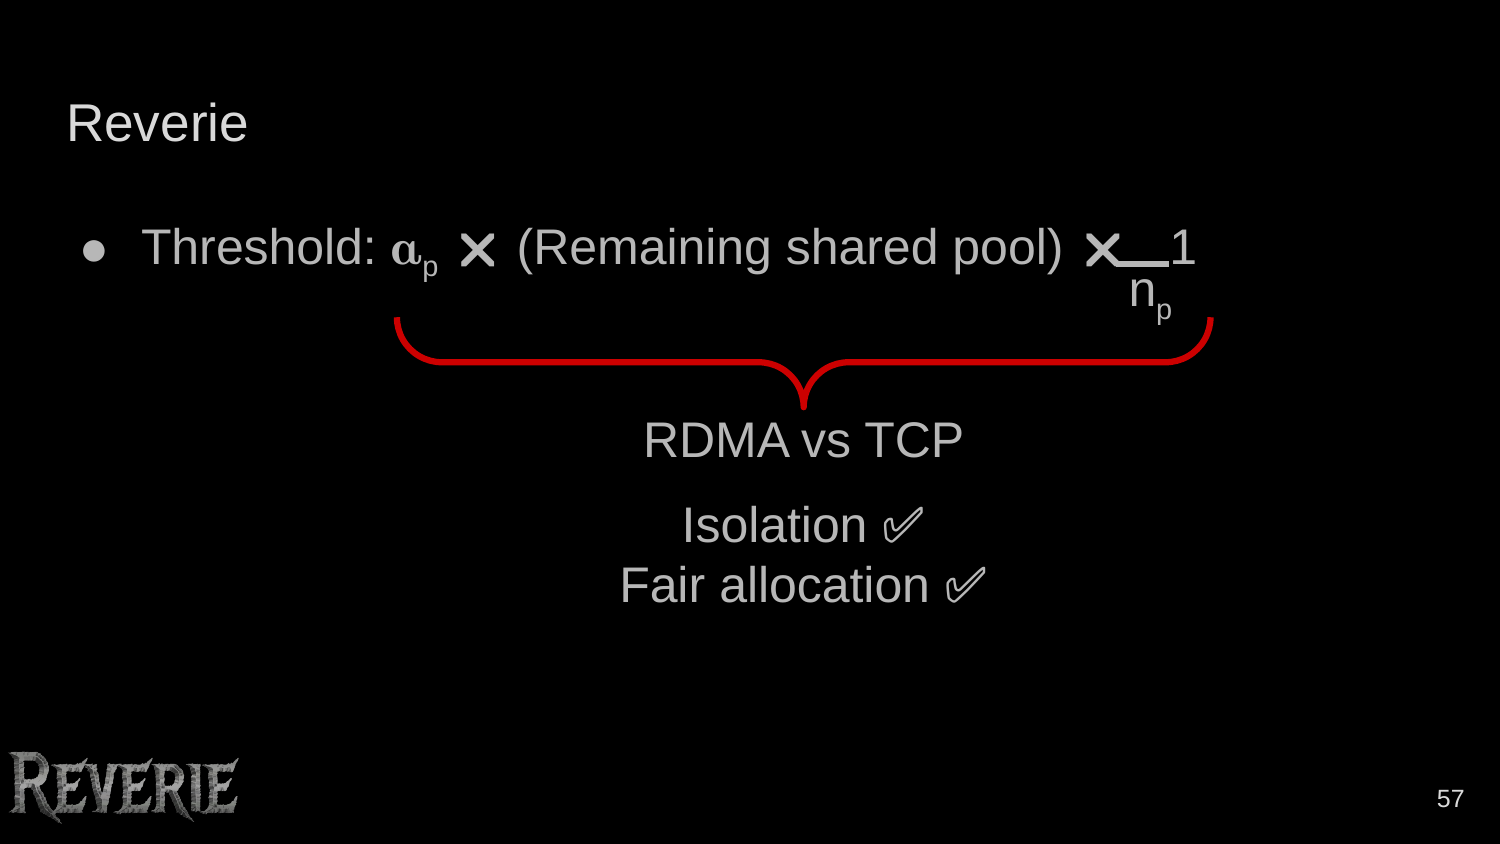

# Reverie
Threshold: 𝛂p 🗙 (Remaining shared pool) 🗙   1
np
RDMA vs TCP

Isolation ✅
Fair allocation ✅
57